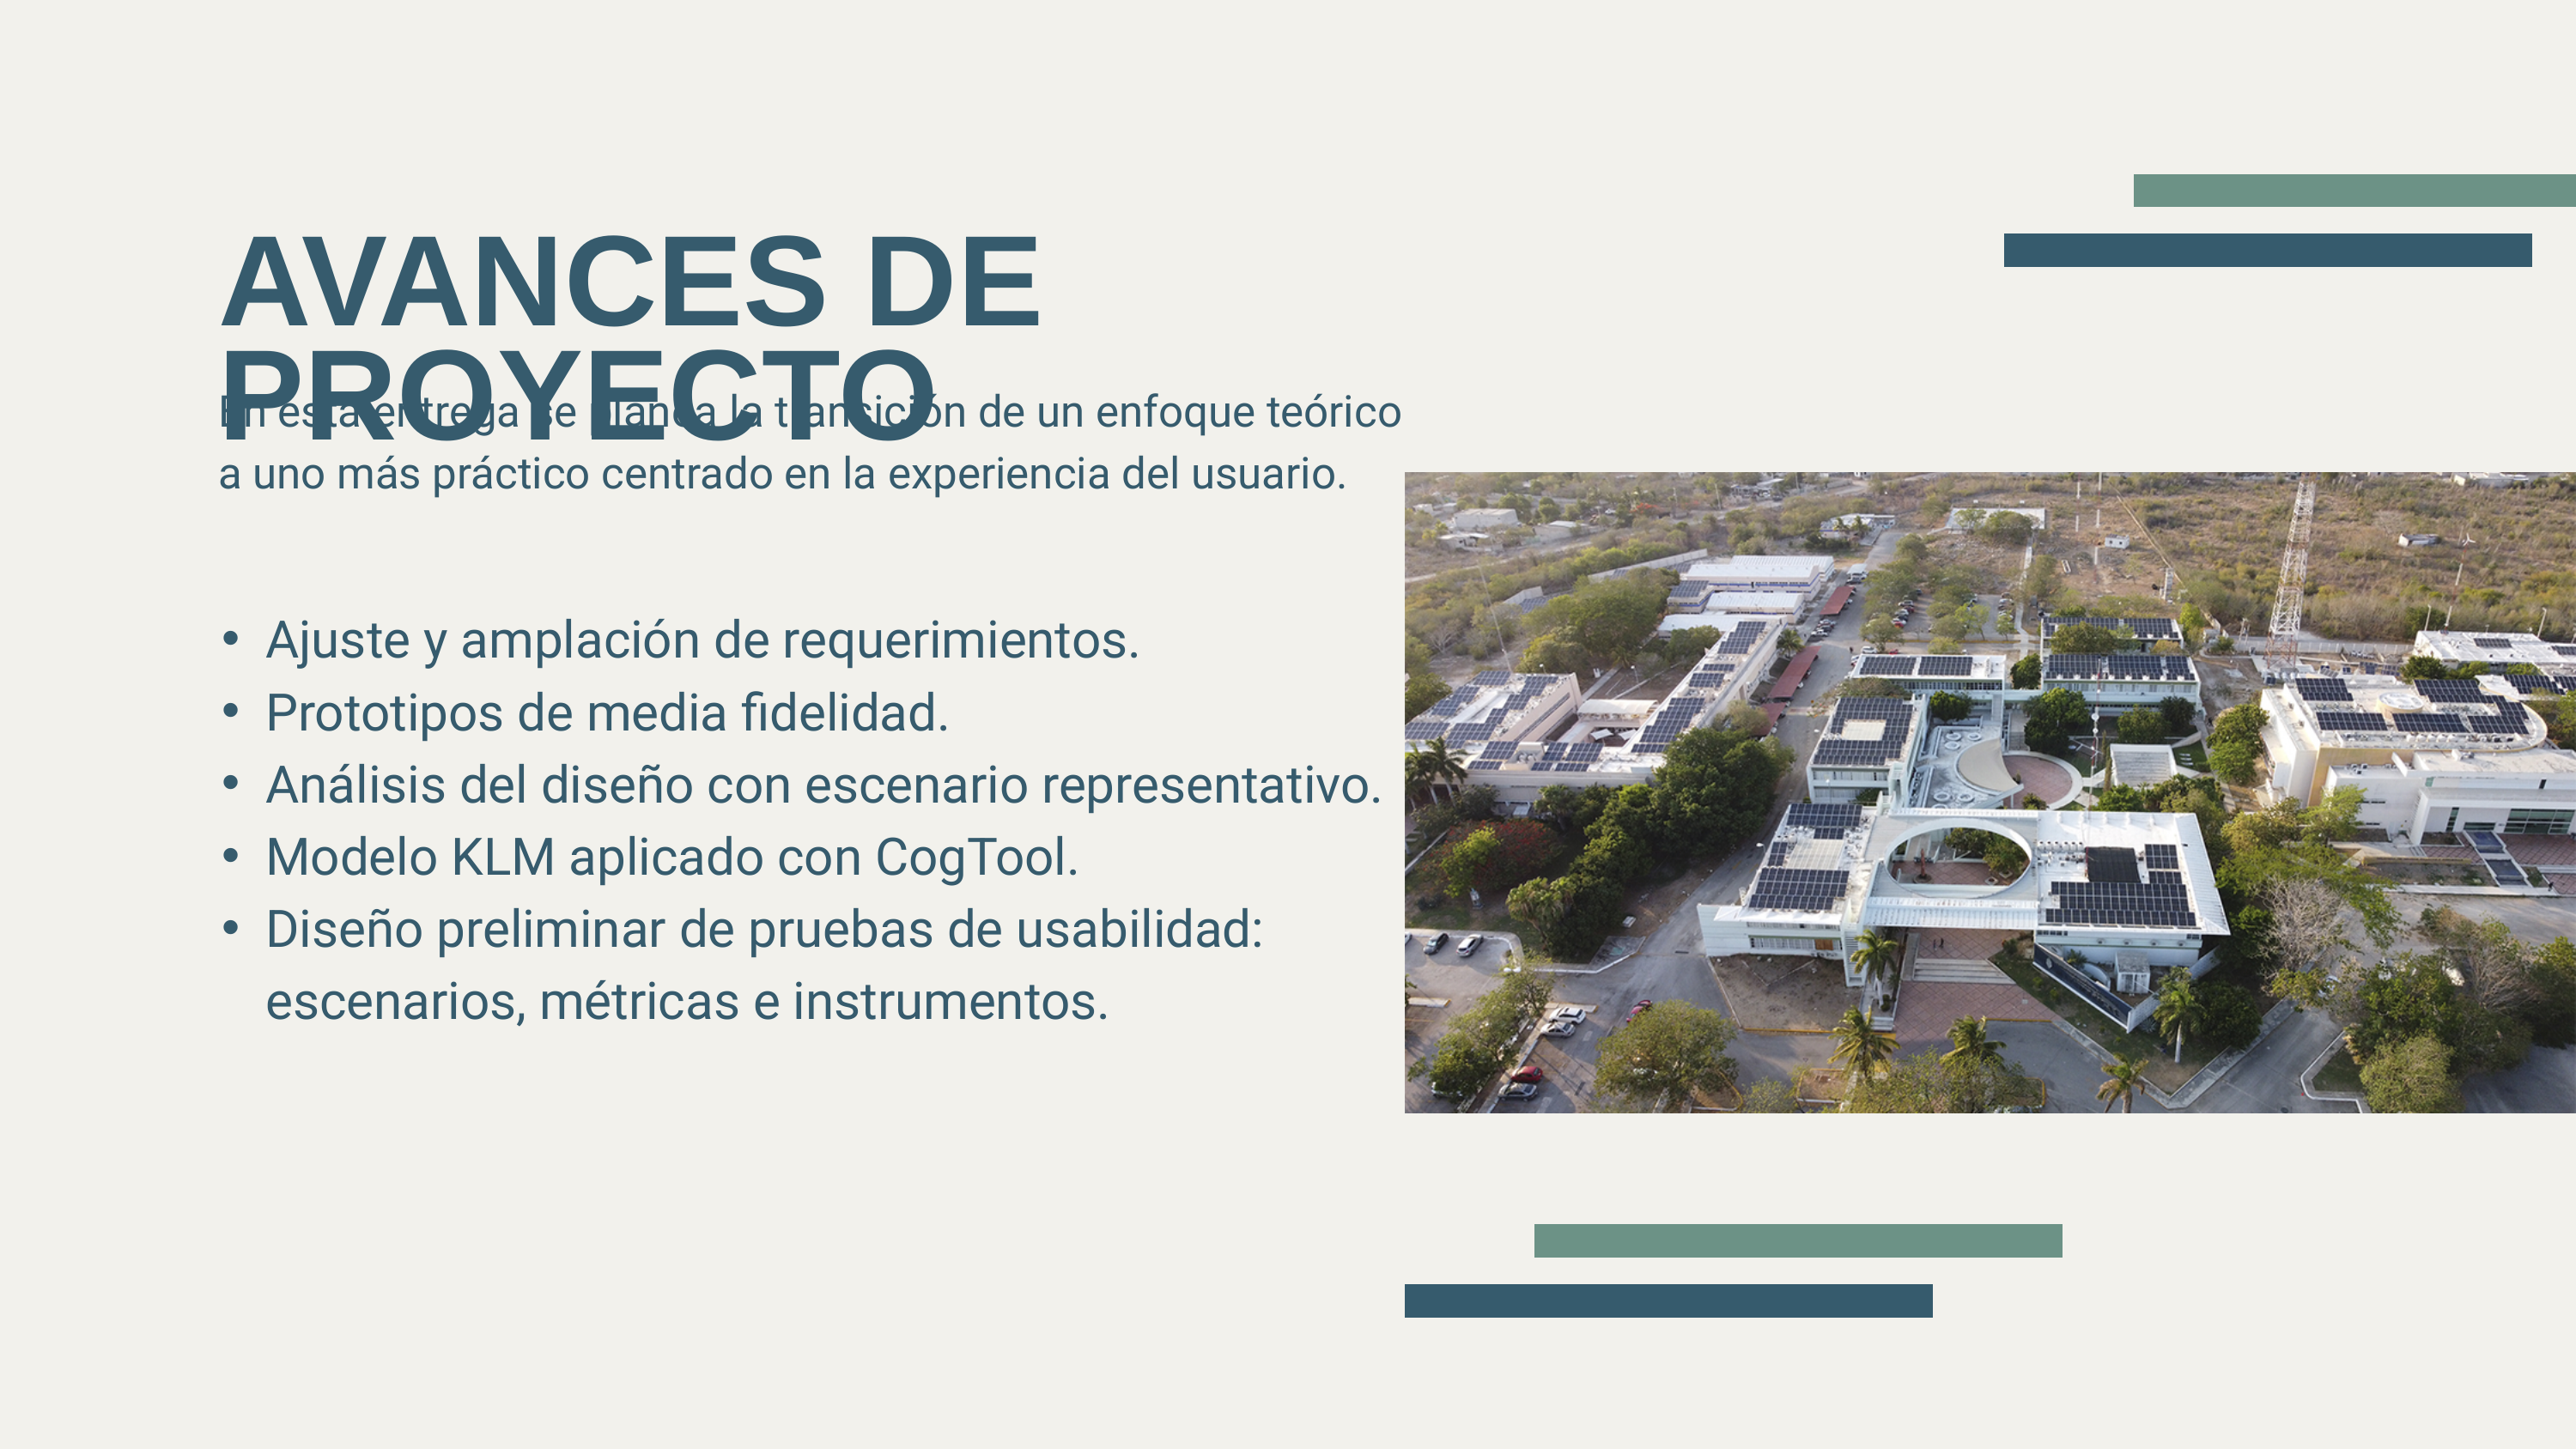

AVANCES DE PROYECTO
En esta entrega se planea la transición de un enfoque teórico a uno más práctico centrado en la experiencia del usuario.

Ajuste y amplación de requerimientos.
Prototipos de media fidelidad.
Análisis del diseño con escenario representativo.
Modelo KLM aplicado con CogTool.
Diseño preliminar de pruebas de usabilidad: escenarios, métricas e instrumentos.